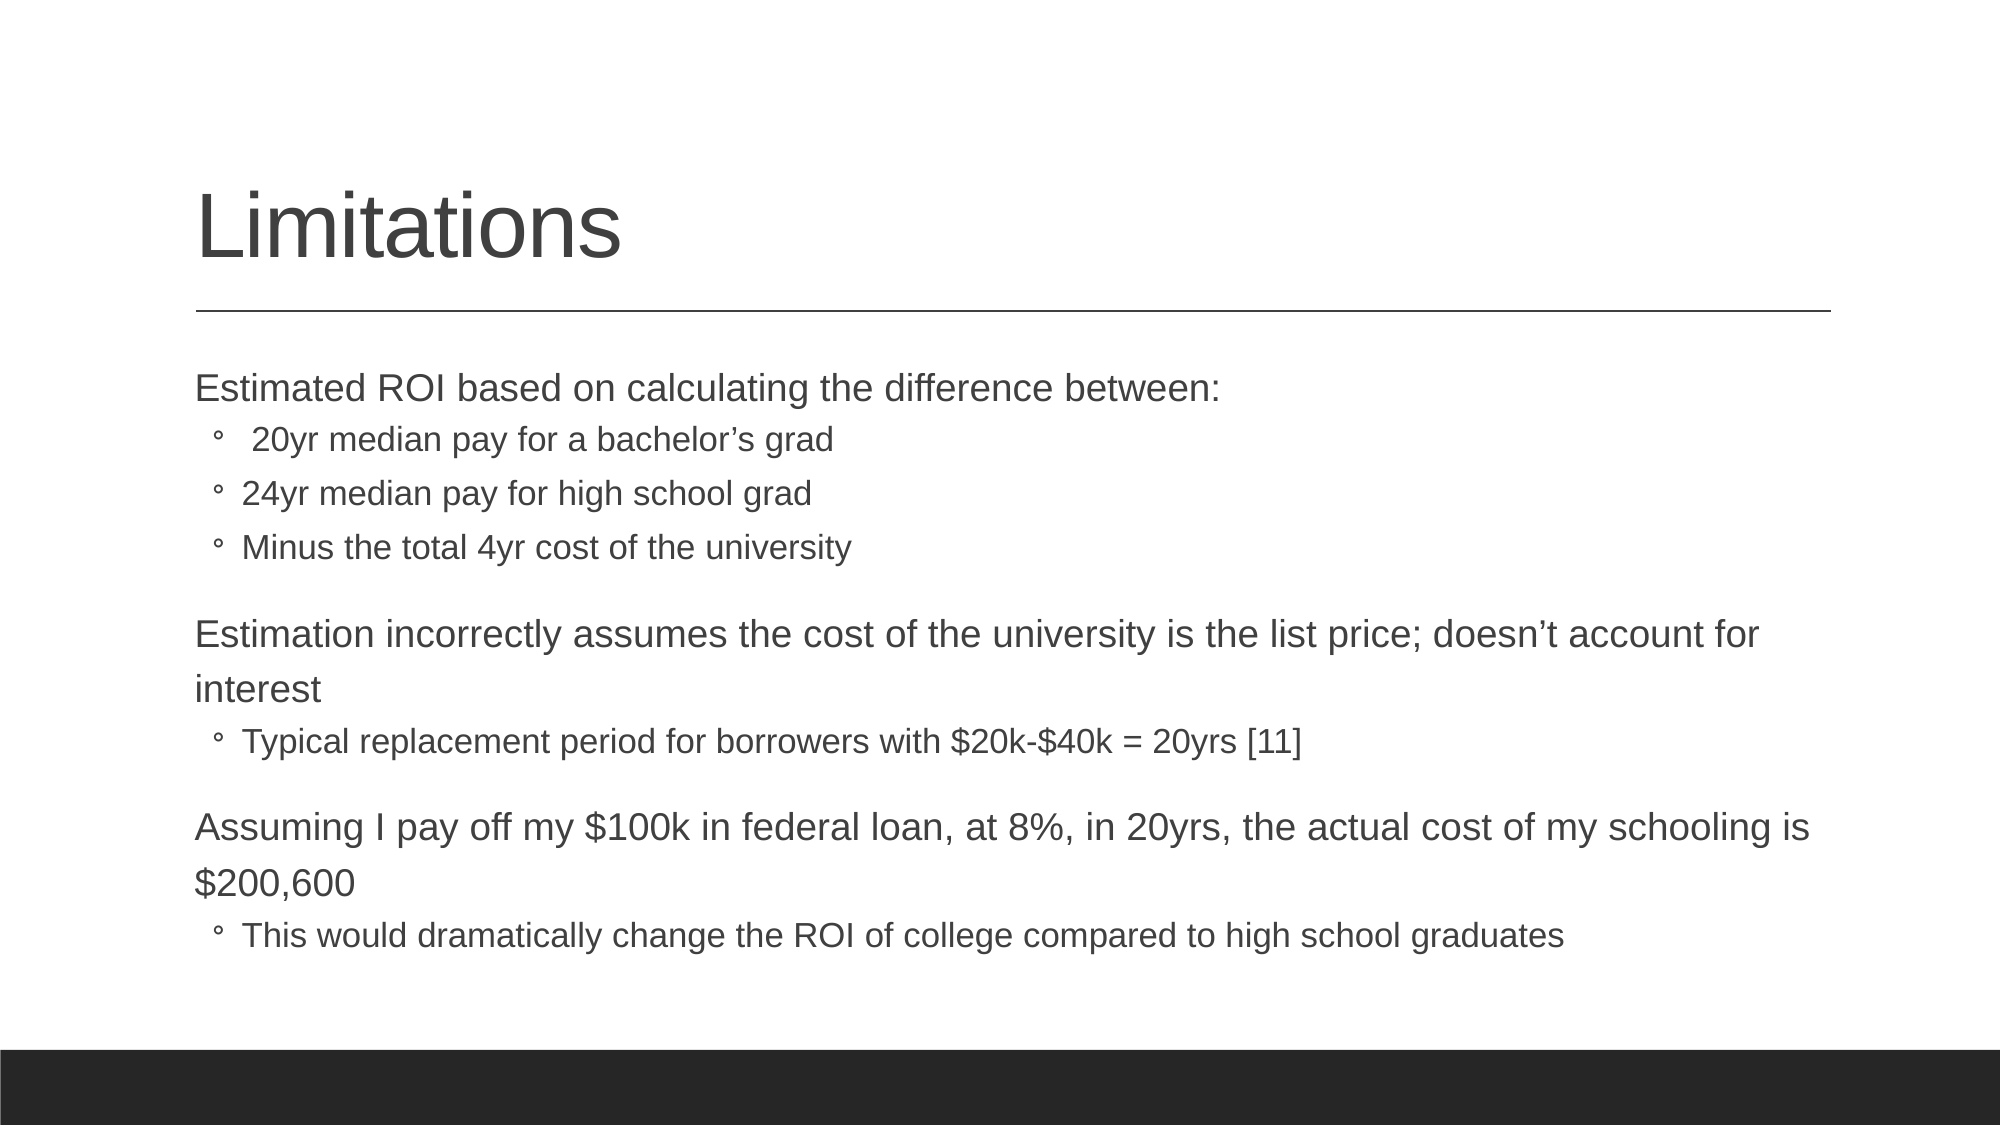

# Limitations
Estimated ROI based on calculating the difference between:
 20yr median pay for a bachelor’s grad
24yr median pay for high school grad
Minus the total 4yr cost of the university
Estimation incorrectly assumes the cost of the university is the list price; doesn’t account for interest
Typical replacement period for borrowers with $20k-$40k = 20yrs [11]
Assuming I pay off my $100k in federal loan, at 8%, in 20yrs, the actual cost of my schooling is $200,600
This would dramatically change the ROI of college compared to high school graduates